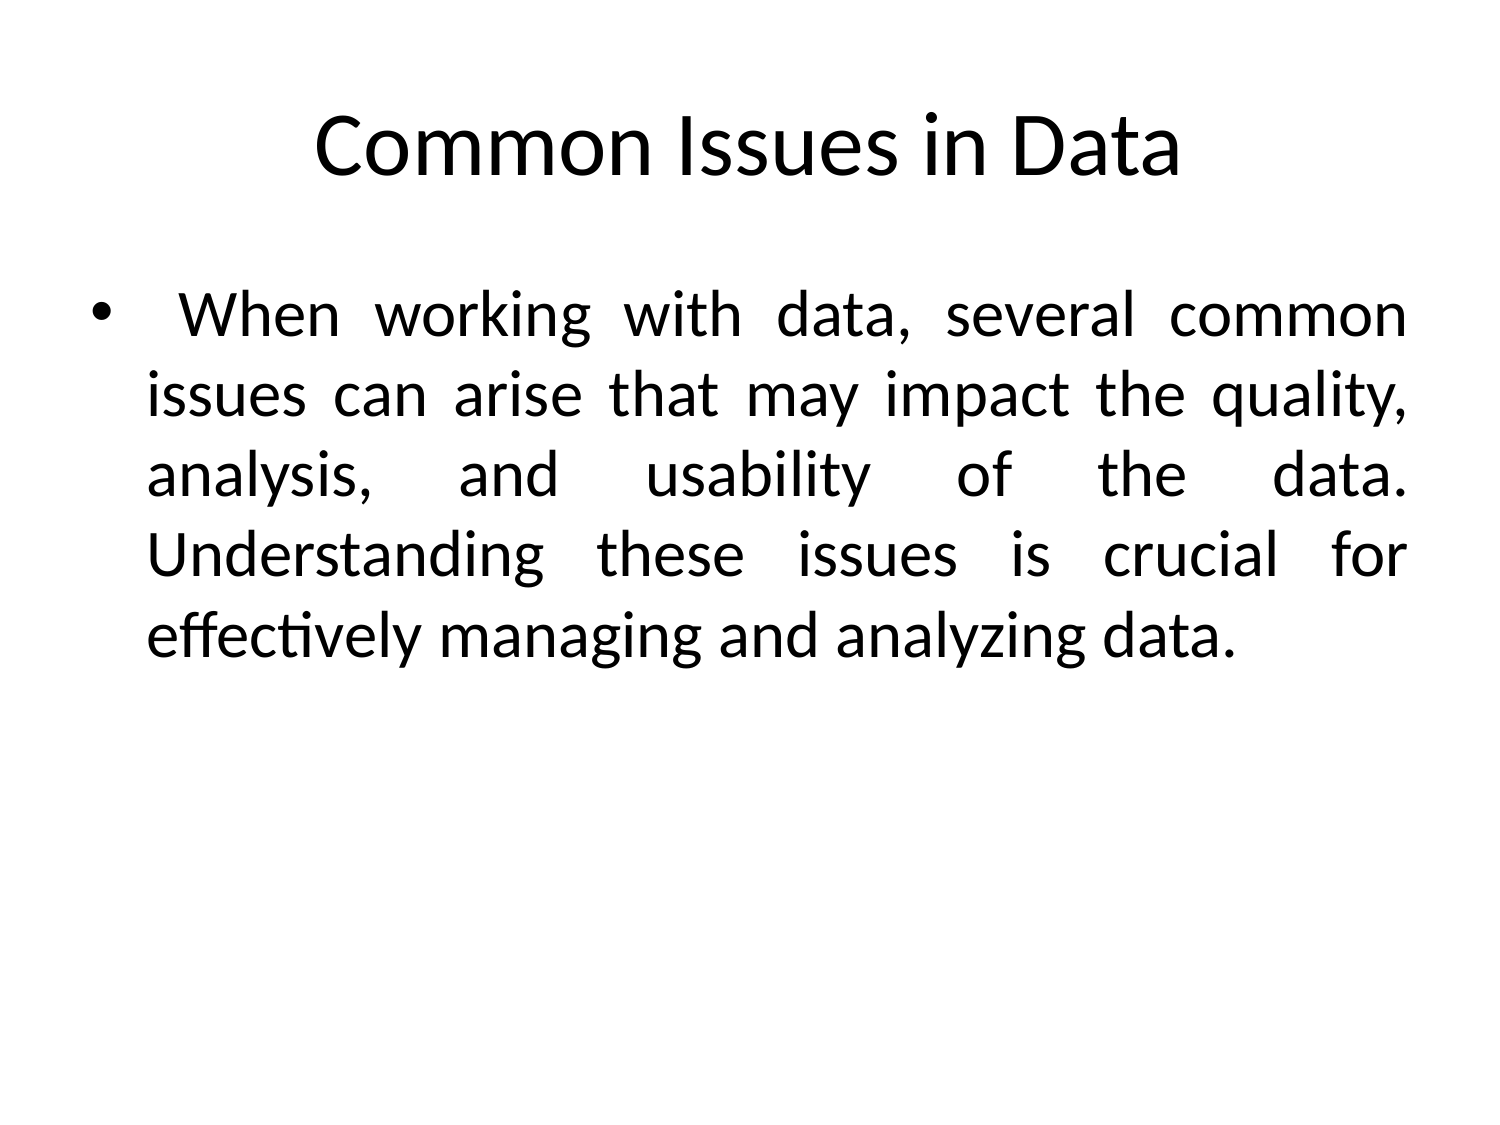

# Common Issues in Data
 When working with data, several common issues can arise that may impact the quality, analysis, and usability of the data. Understanding these issues is crucial for effectively managing and analyzing data.